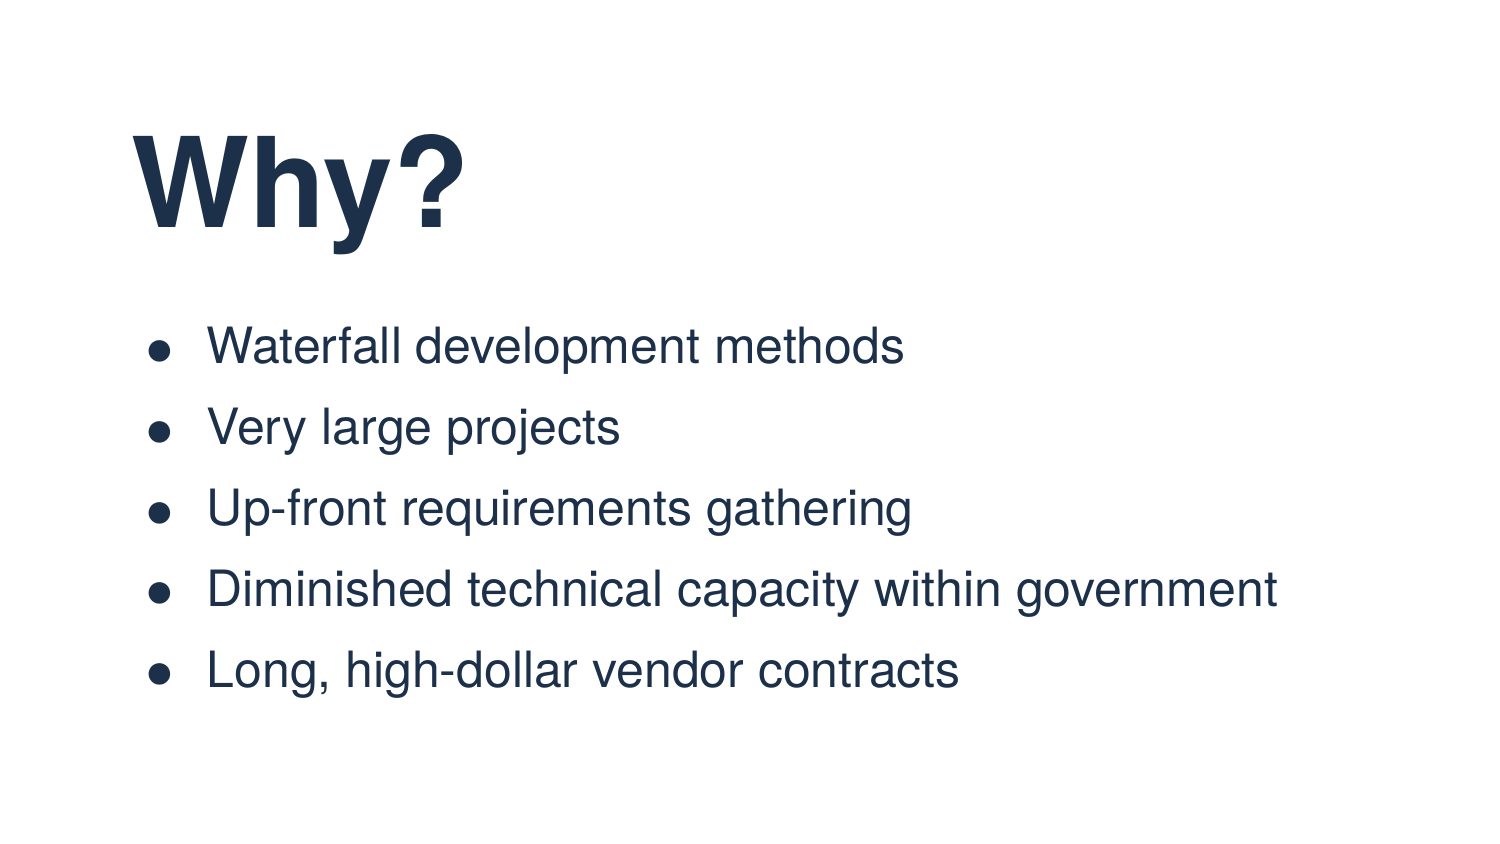

# Why?
Waterfall development methods
Very large projects
Up-front requirements gathering
Diminished technical capacity within government
Long, high-dollar vendor contracts